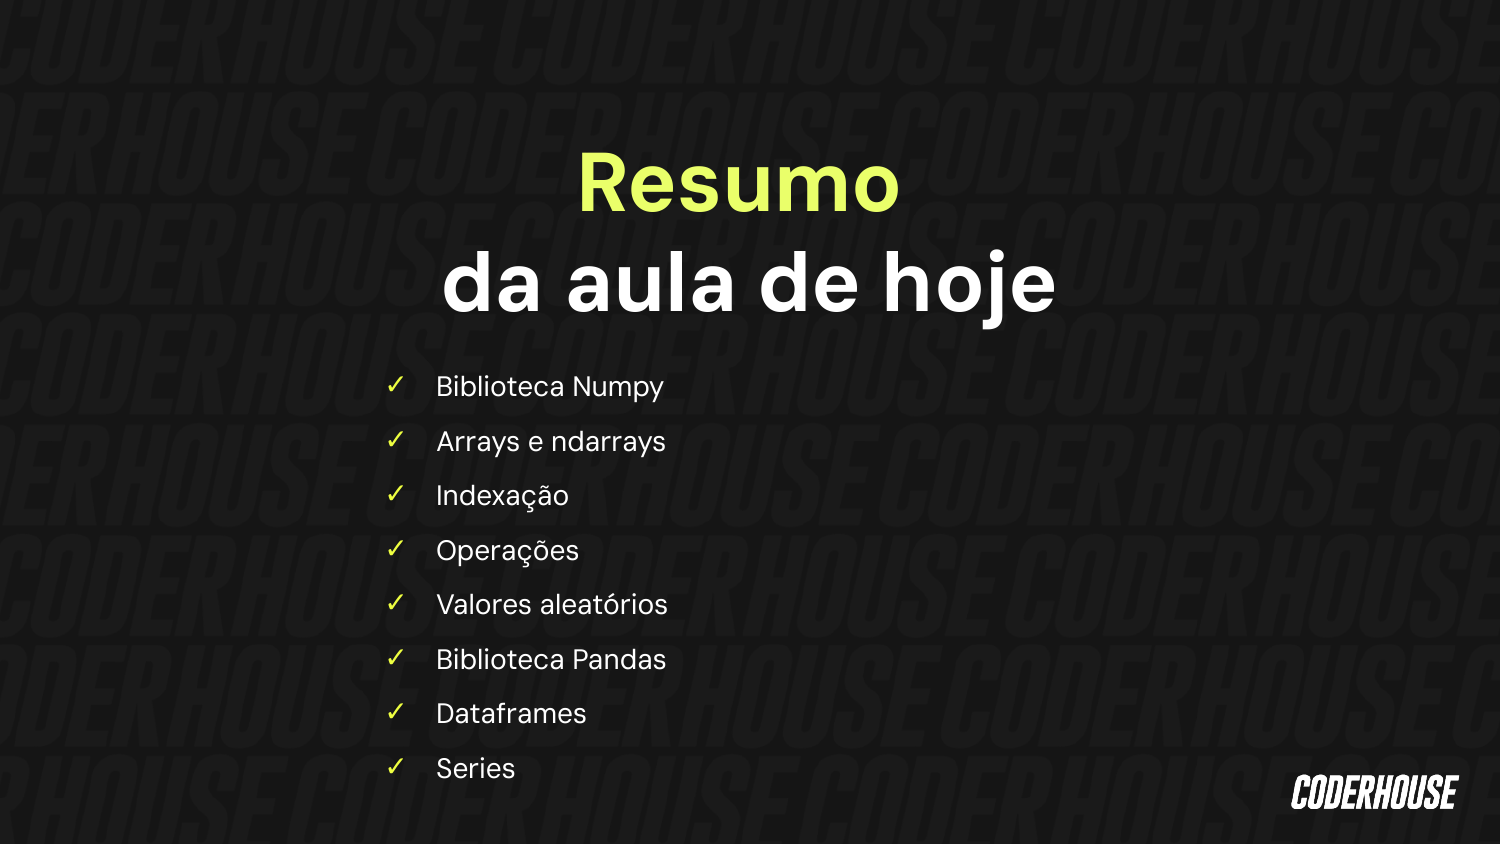

Resumo
da aula de hoje
Biblioteca Numpy
Arrays e ndarrays
Indexação
Operações
Valores aleatórios
Biblioteca Pandas
Dataframes
Series